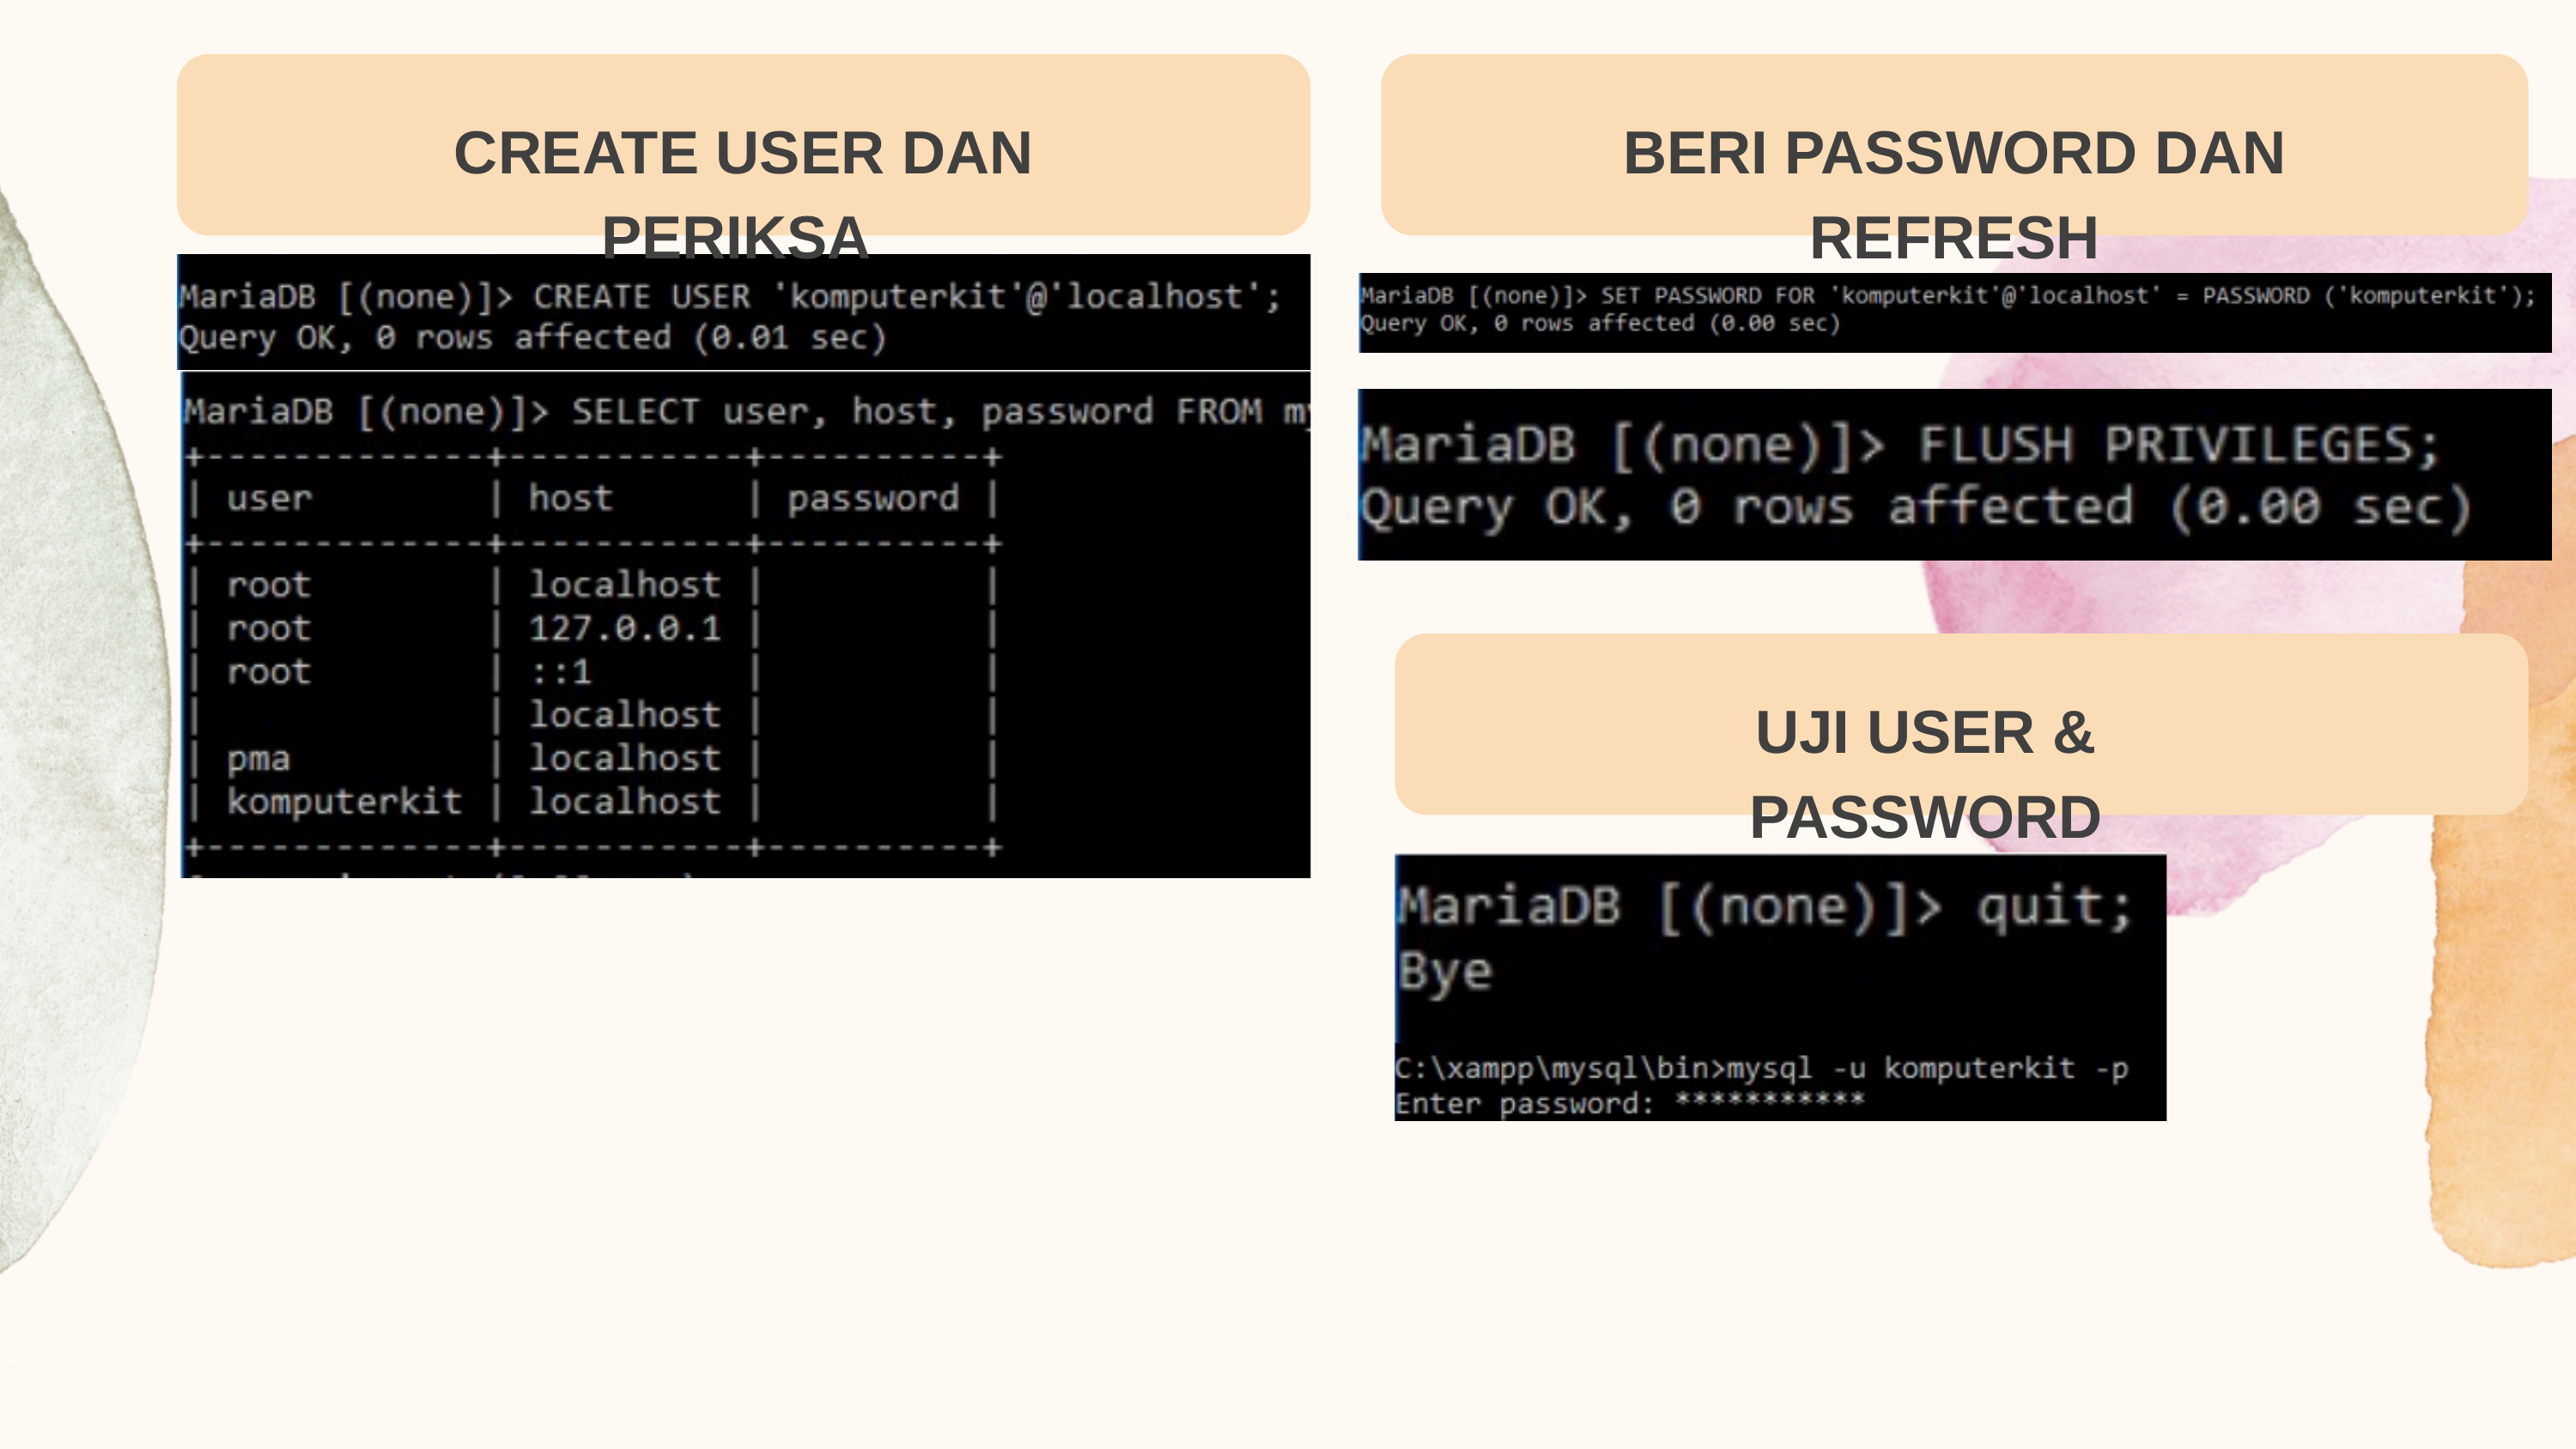

CREATE USER DAN PERIKSA
BERI PASSWORD DAN REFRESH

UJI USER & PASSWORD